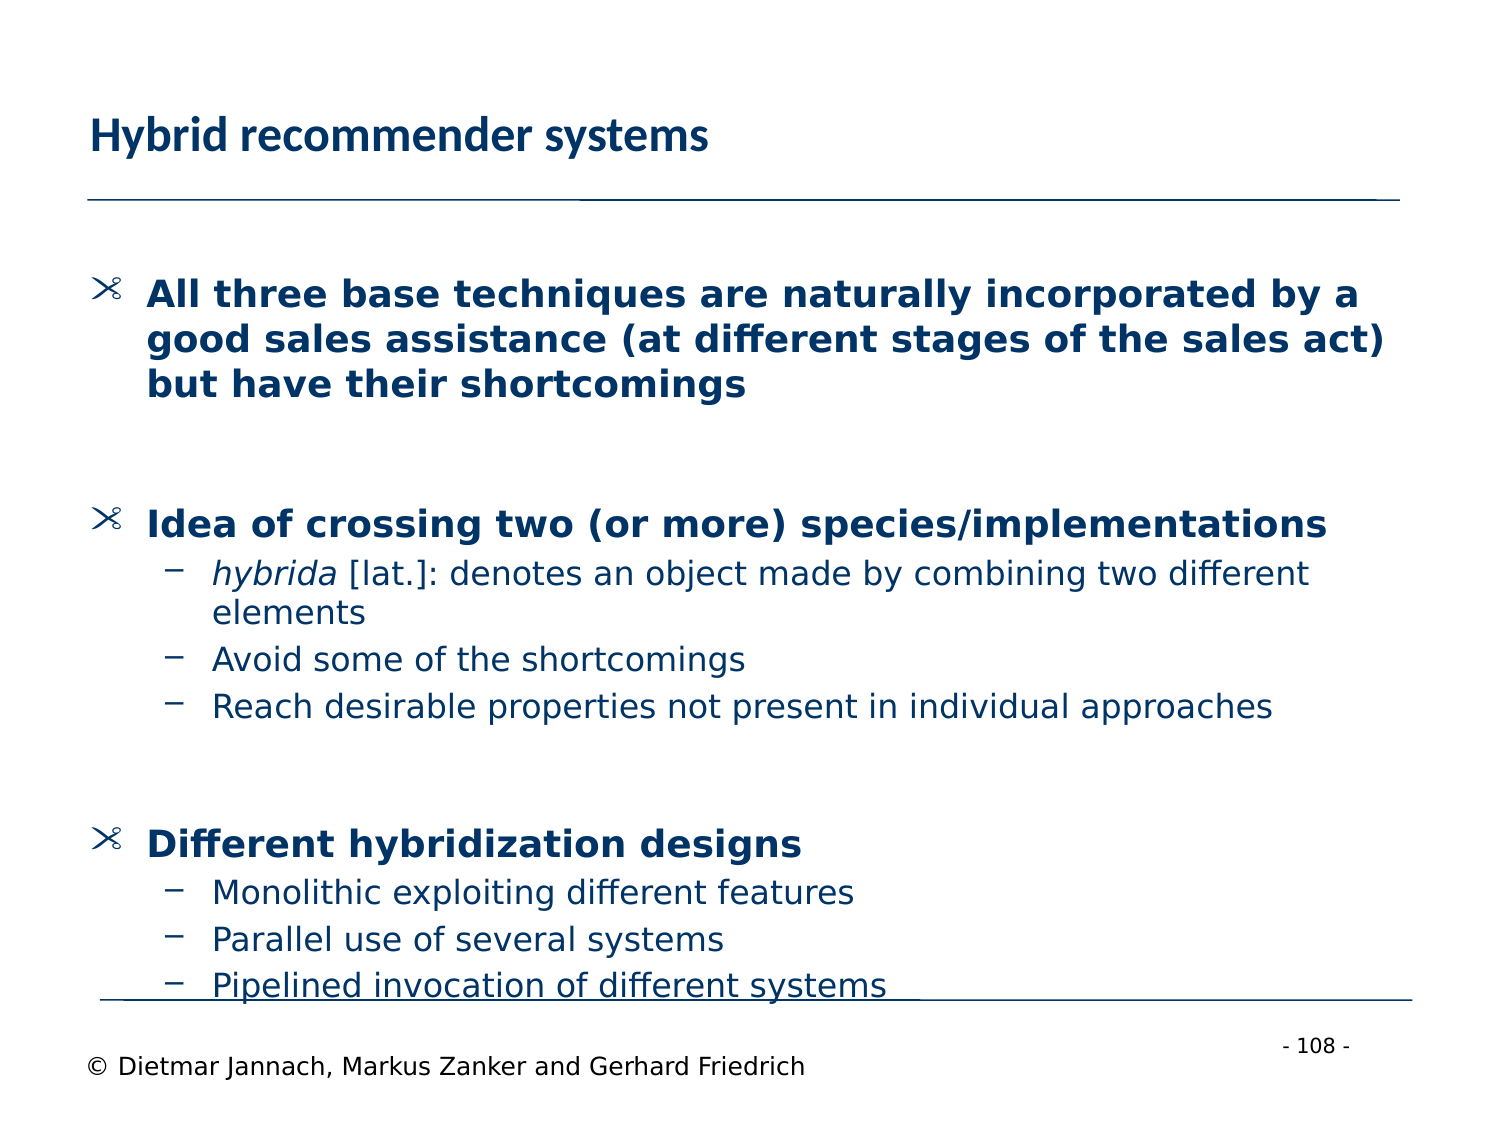

# Hybrid recommender systems
All three base techniques are naturally incorporated by a good sales assistance (at different stages of the sales act) but have their shortcomings

Idea of crossing two (or more) species/implementations
hybrida [lat.]: denotes an object made by combining two different elements
Avoid some of the shortcomings
Reach desirable properties not present in individual approaches

Different hybridization designs
Monolithic exploiting different features
Parallel use of several systems
Pipelined invocation of different systems